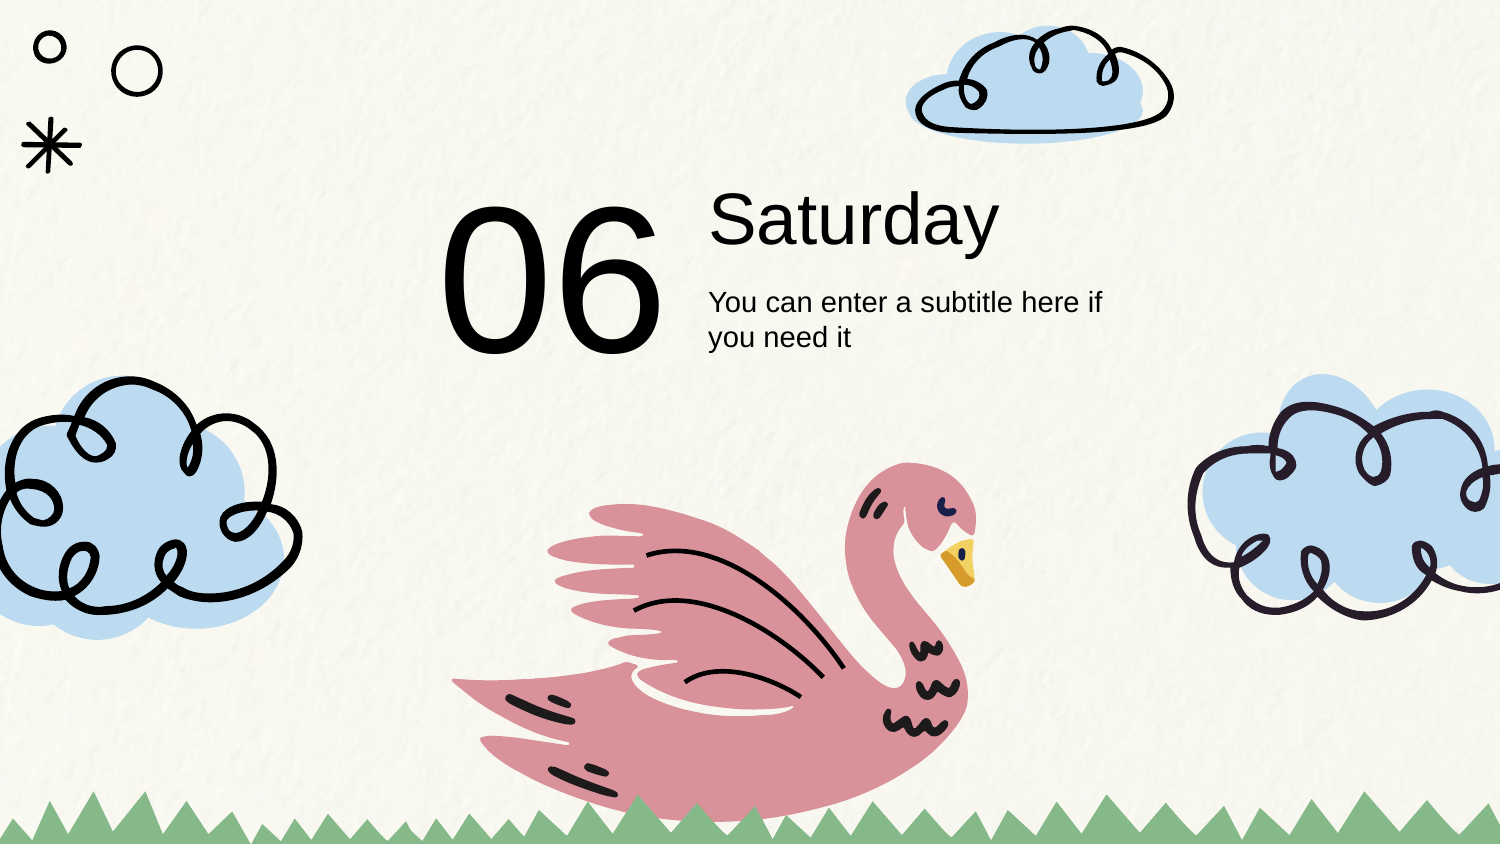

06
# Saturday
You can enter a subtitle here if you need it